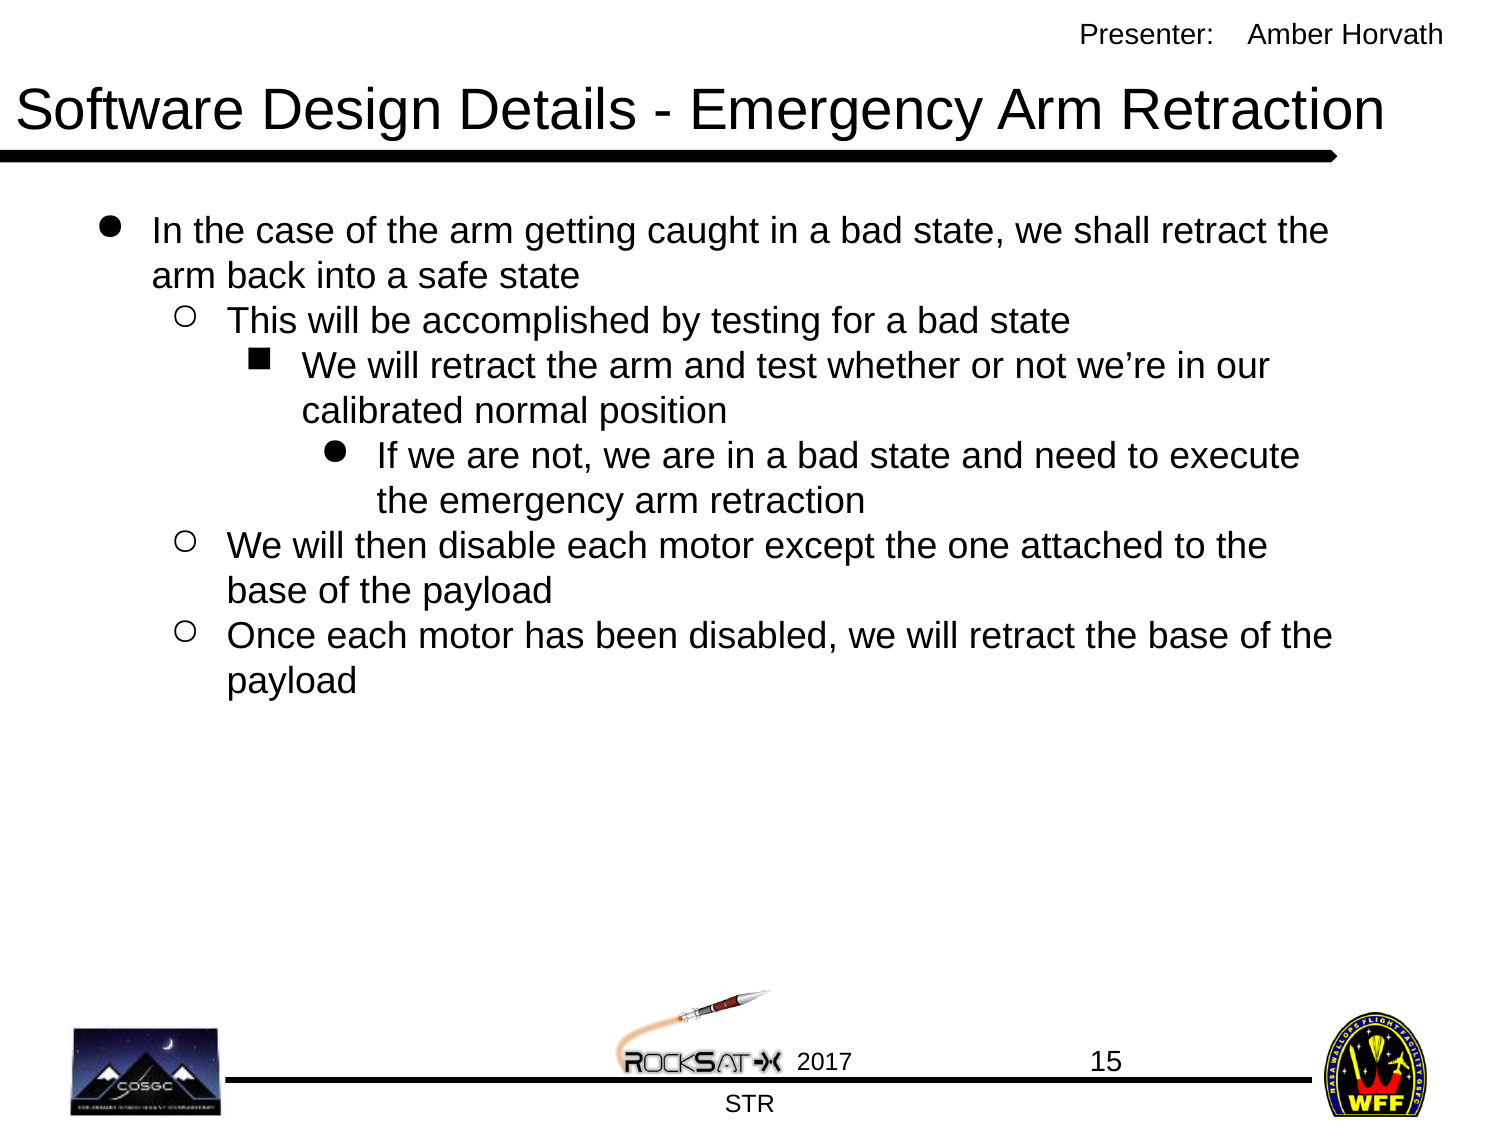

Amber Horvath
# Software Design Details - Emergency Arm Retraction
In the case of the arm getting caught in a bad state, we shall retract the arm back into a safe state
This will be accomplished by testing for a bad state
We will retract the arm and test whether or not we’re in our calibrated normal position
If we are not, we are in a bad state and need to execute the emergency arm retraction
We will then disable each motor except the one attached to the base of the payload
Once each motor has been disabled, we will retract the base of the payload
15